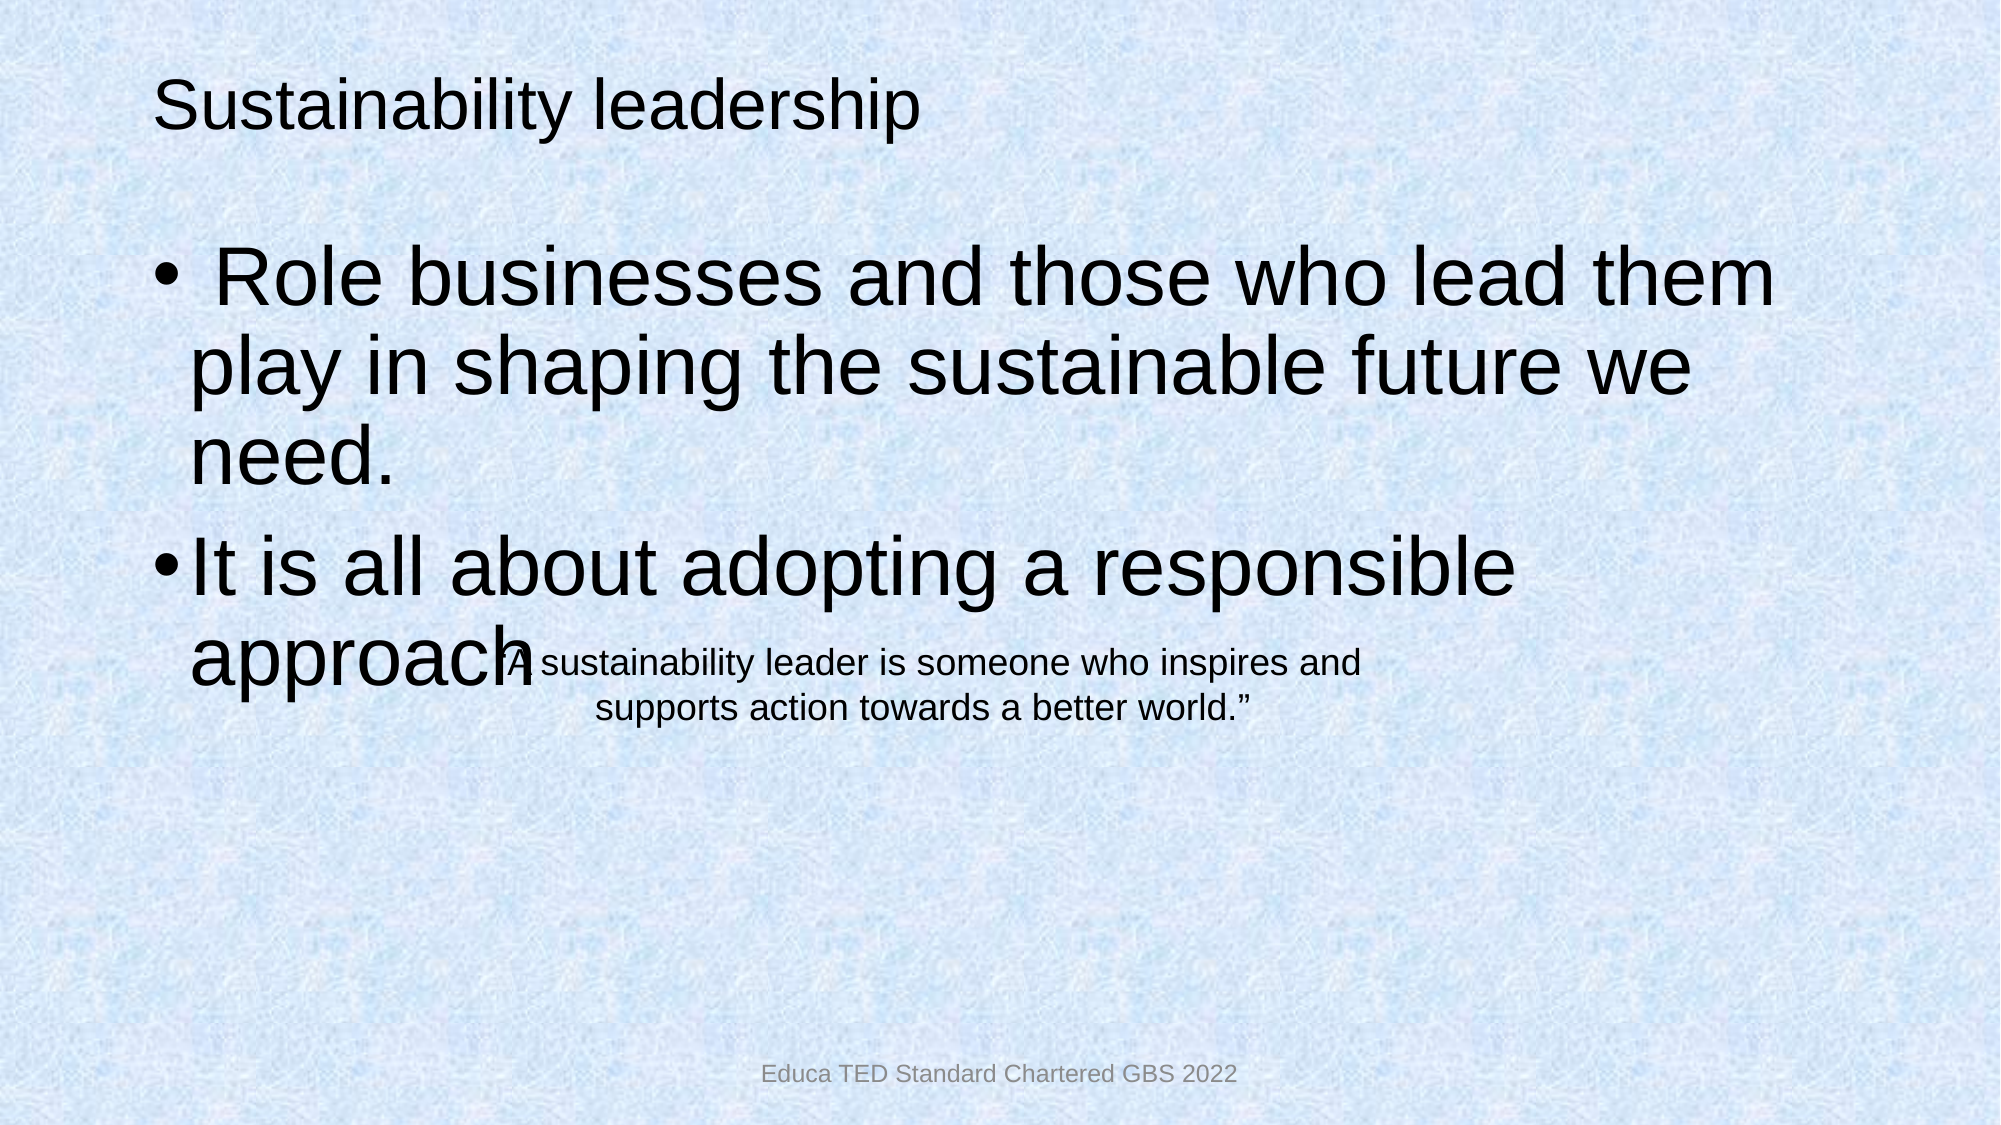

# Sustainability leadership
 Role businesses and those who lead them play in shaping the sustainable future we need.
It is all about adopting a responsible approach
“A sustainability leader is someone who inspires and supports action towards a better world.”
Educa TED Standard Chartered GBS 2022